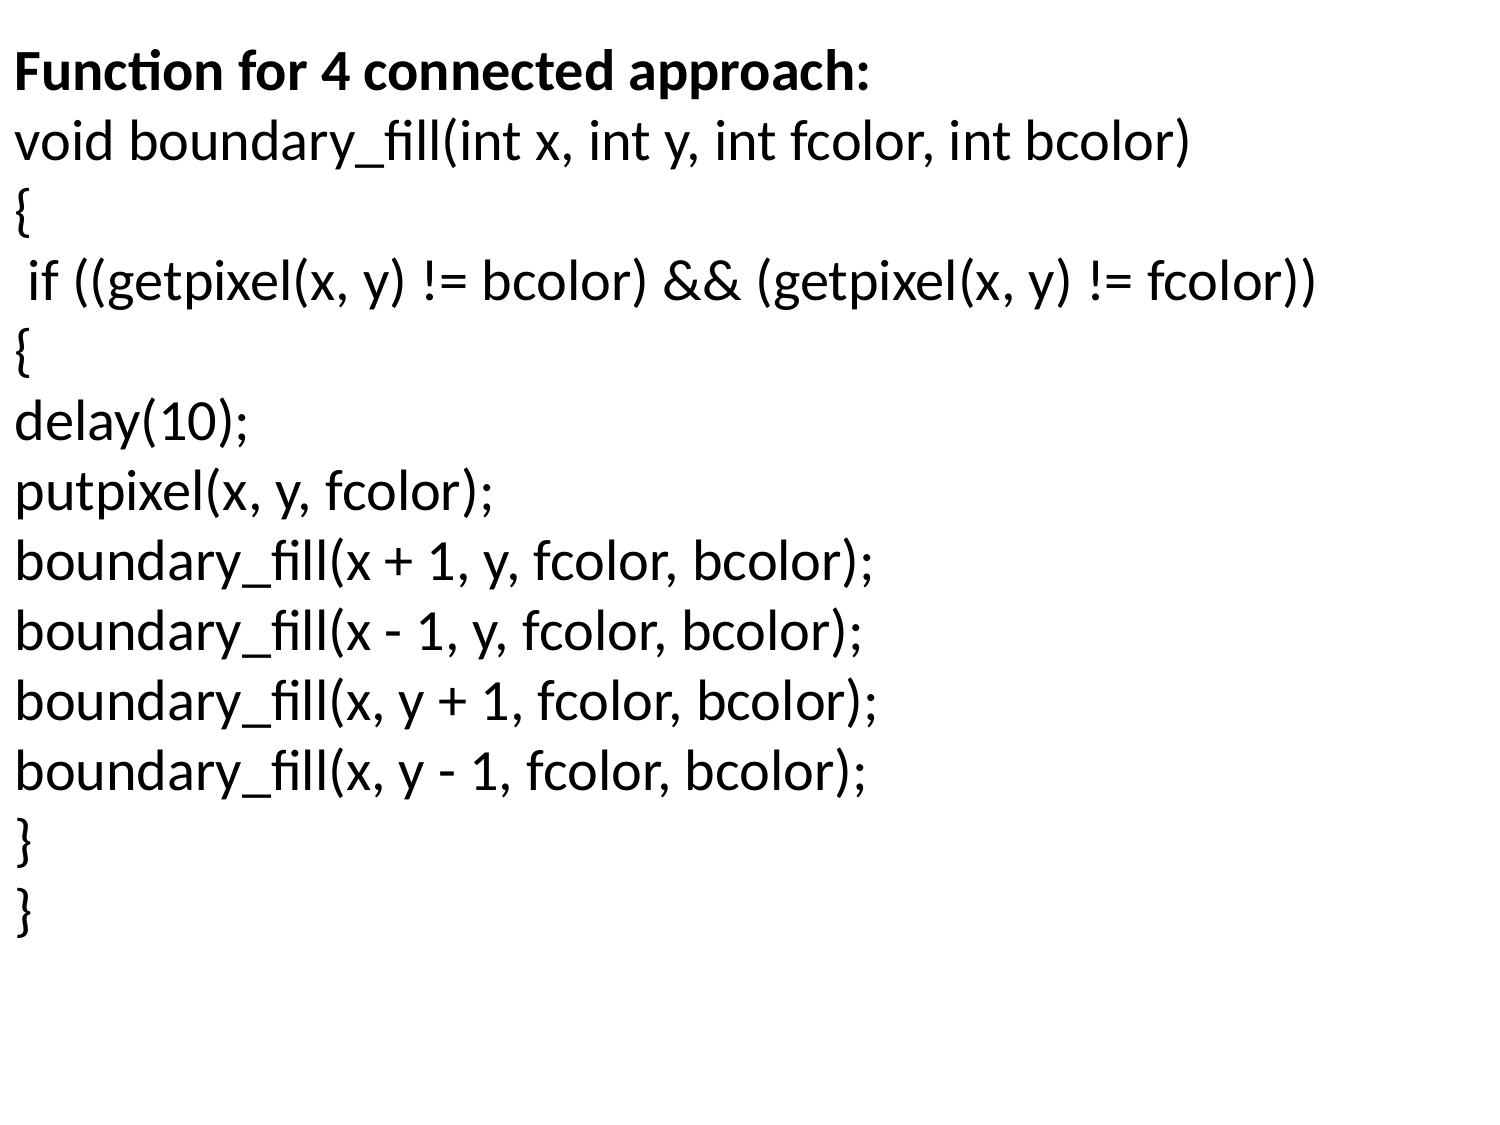

Function for 4 connected approach:
void boundary_fill(int x, int y, int fcolor, int bcolor)
{
 if ((getpixel(x, y) != bcolor) && (getpixel(x, y) != fcolor))
{
delay(10);
putpixel(x, y, fcolor);
boundary_fill(x + 1, y, fcolor, bcolor);
boundary_fill(x - 1, y, fcolor, bcolor);
boundary_fill(x, y + 1, fcolor, bcolor);
boundary_fill(x, y - 1, fcolor, bcolor);
}
}